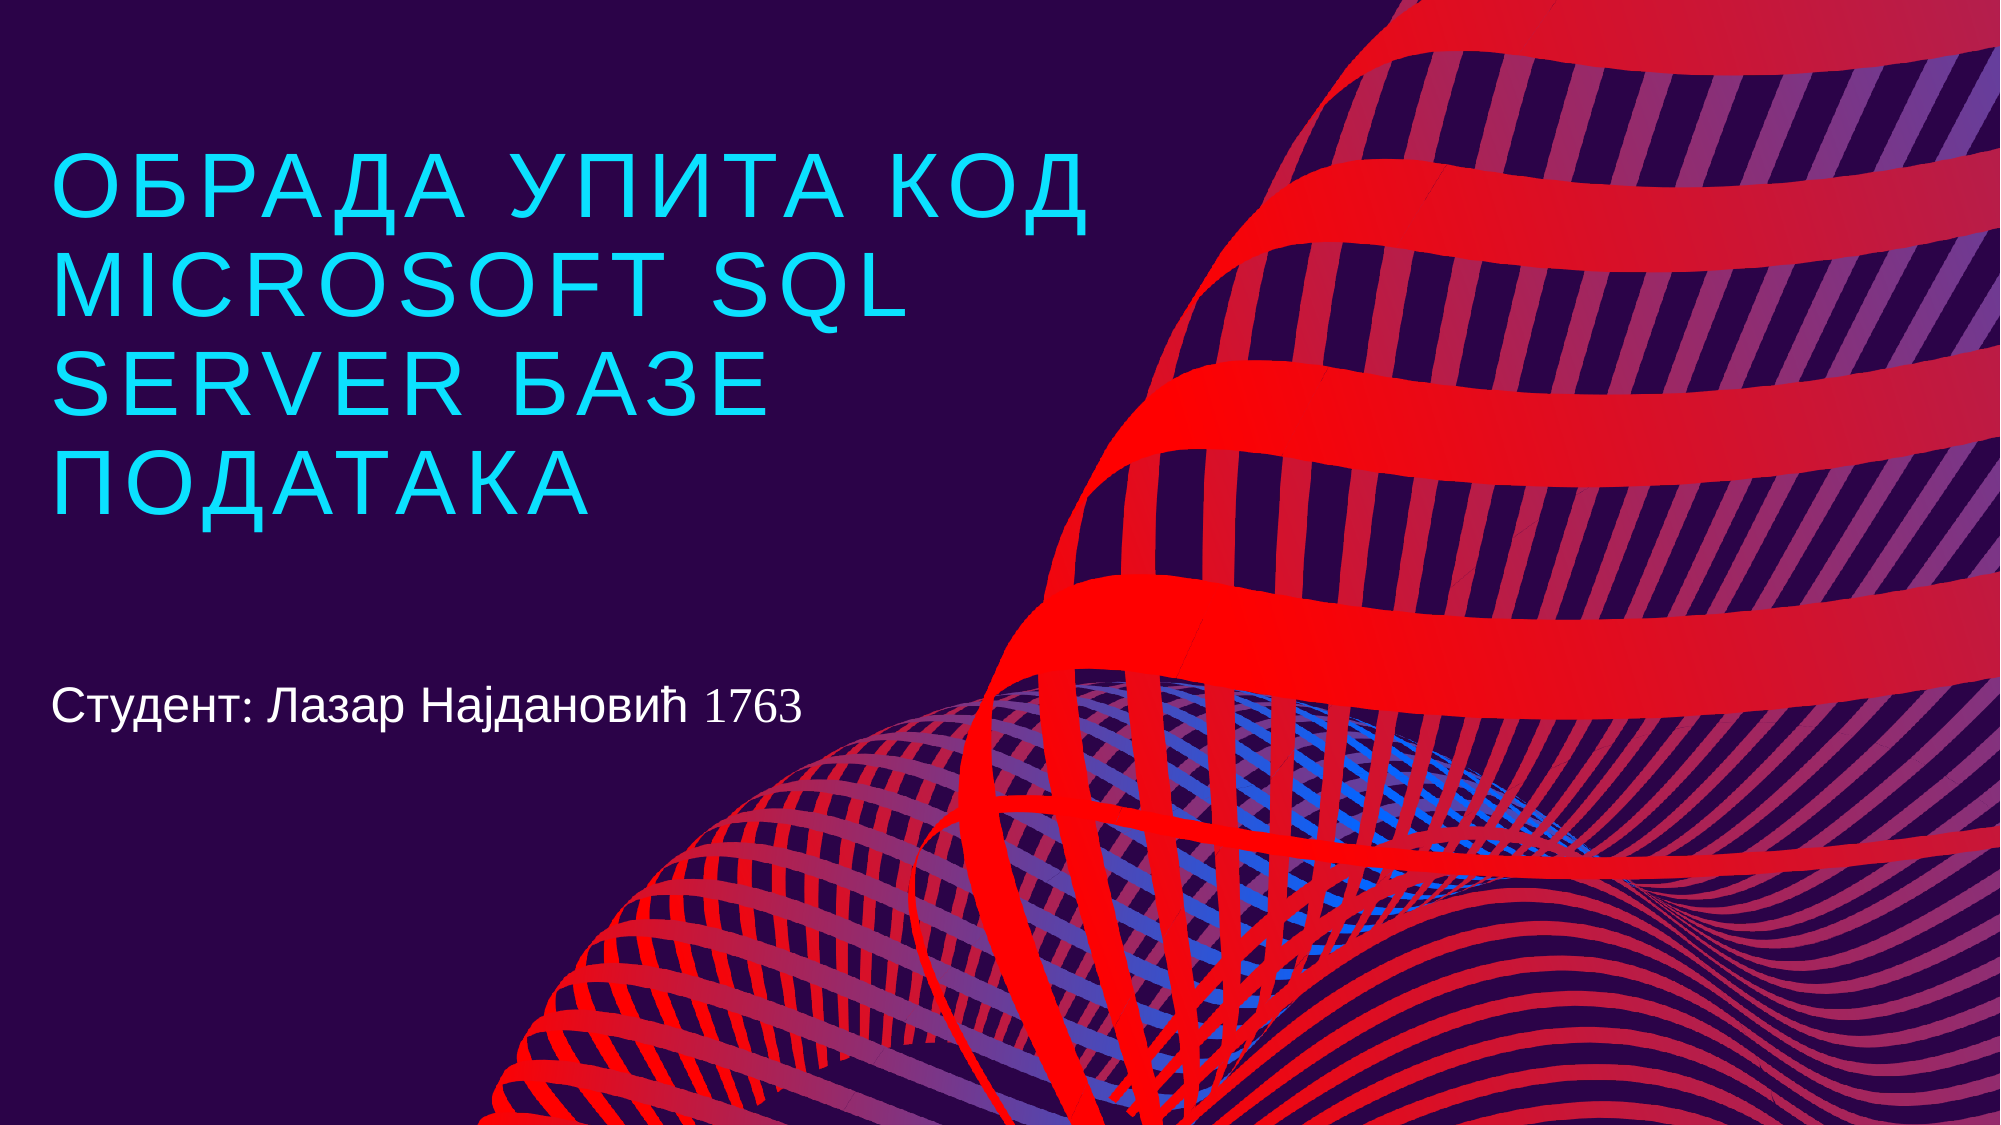

# Обрада упита код Microsoft SQL server базе података
Студент: Лазар Најдановић 1763